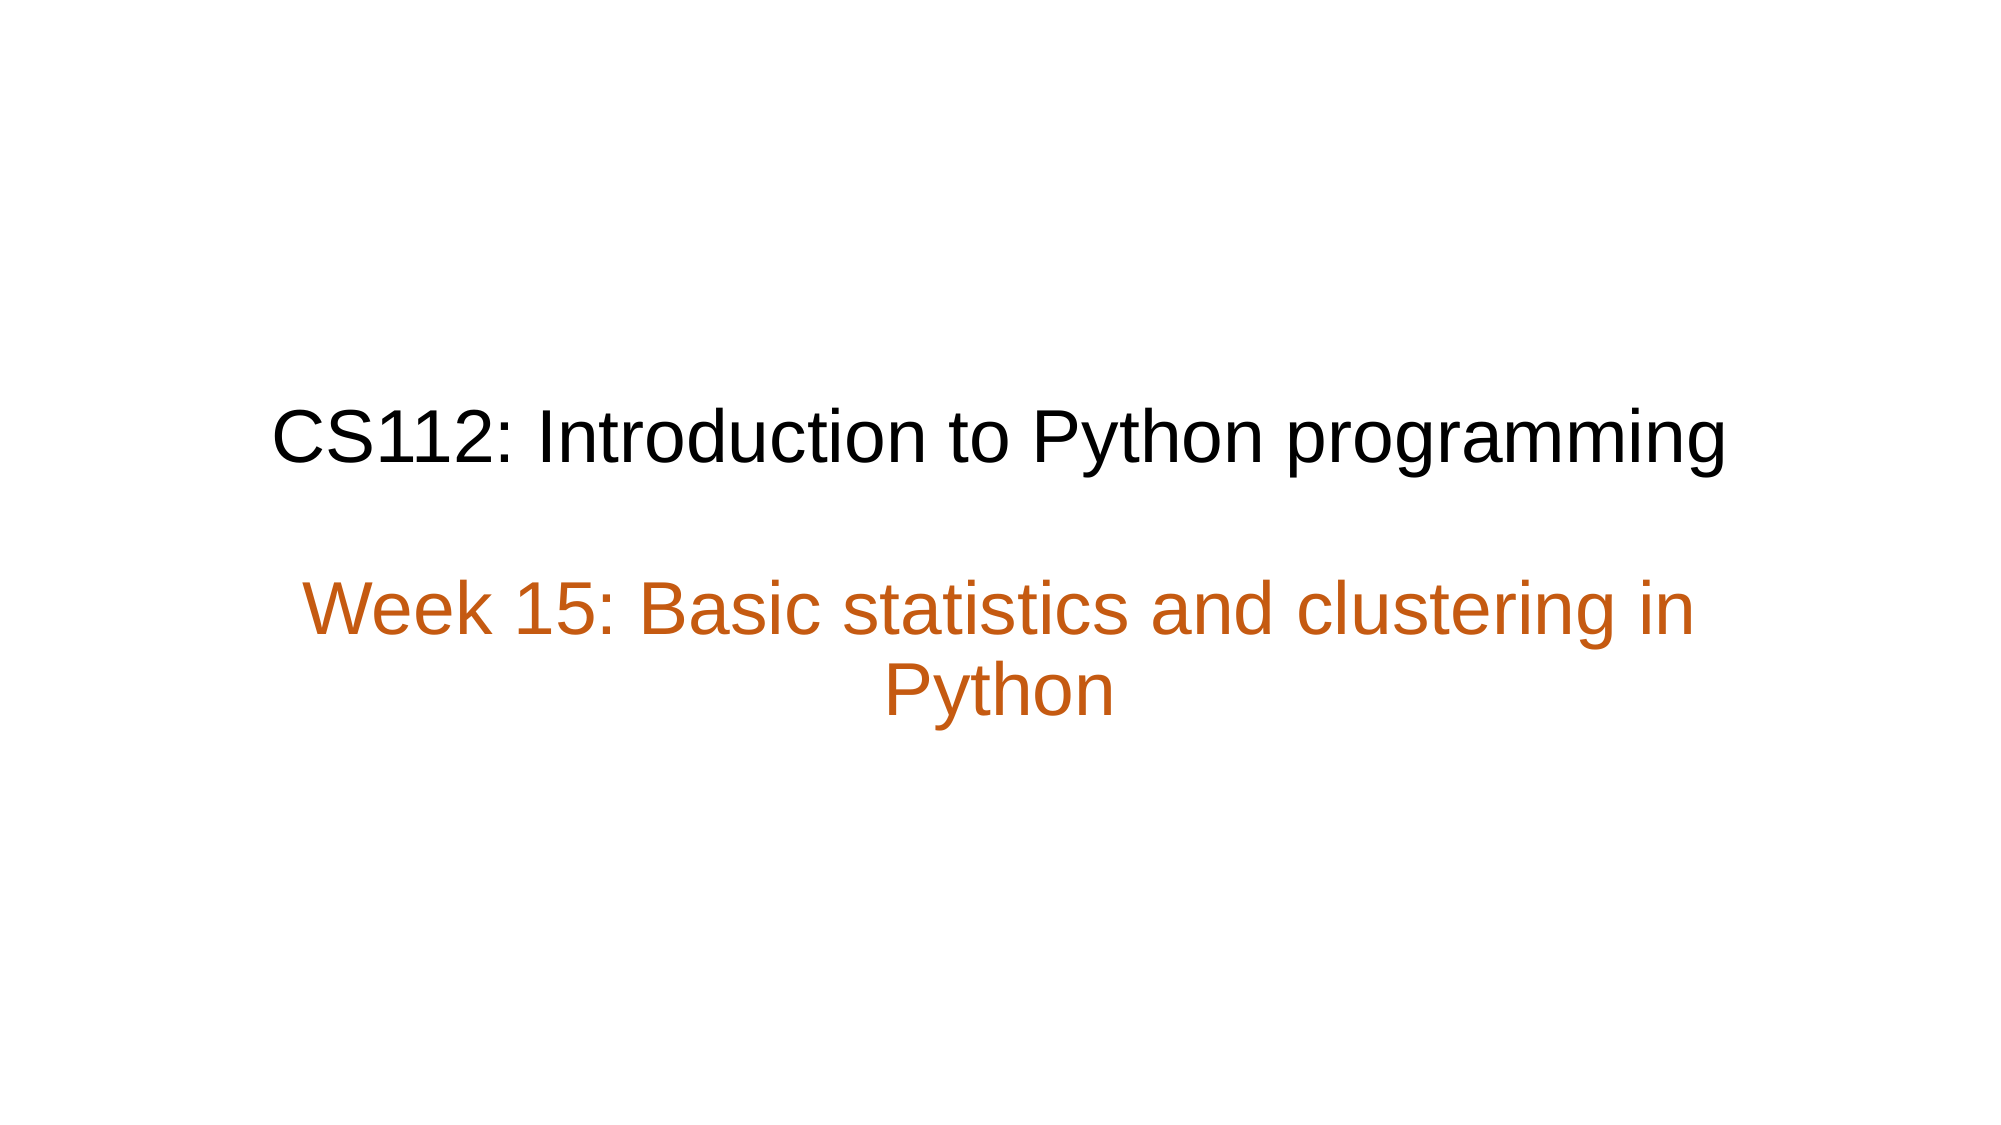

# CS112: Introduction to Python programming
Week 15: Basic statistics and clustering in Python